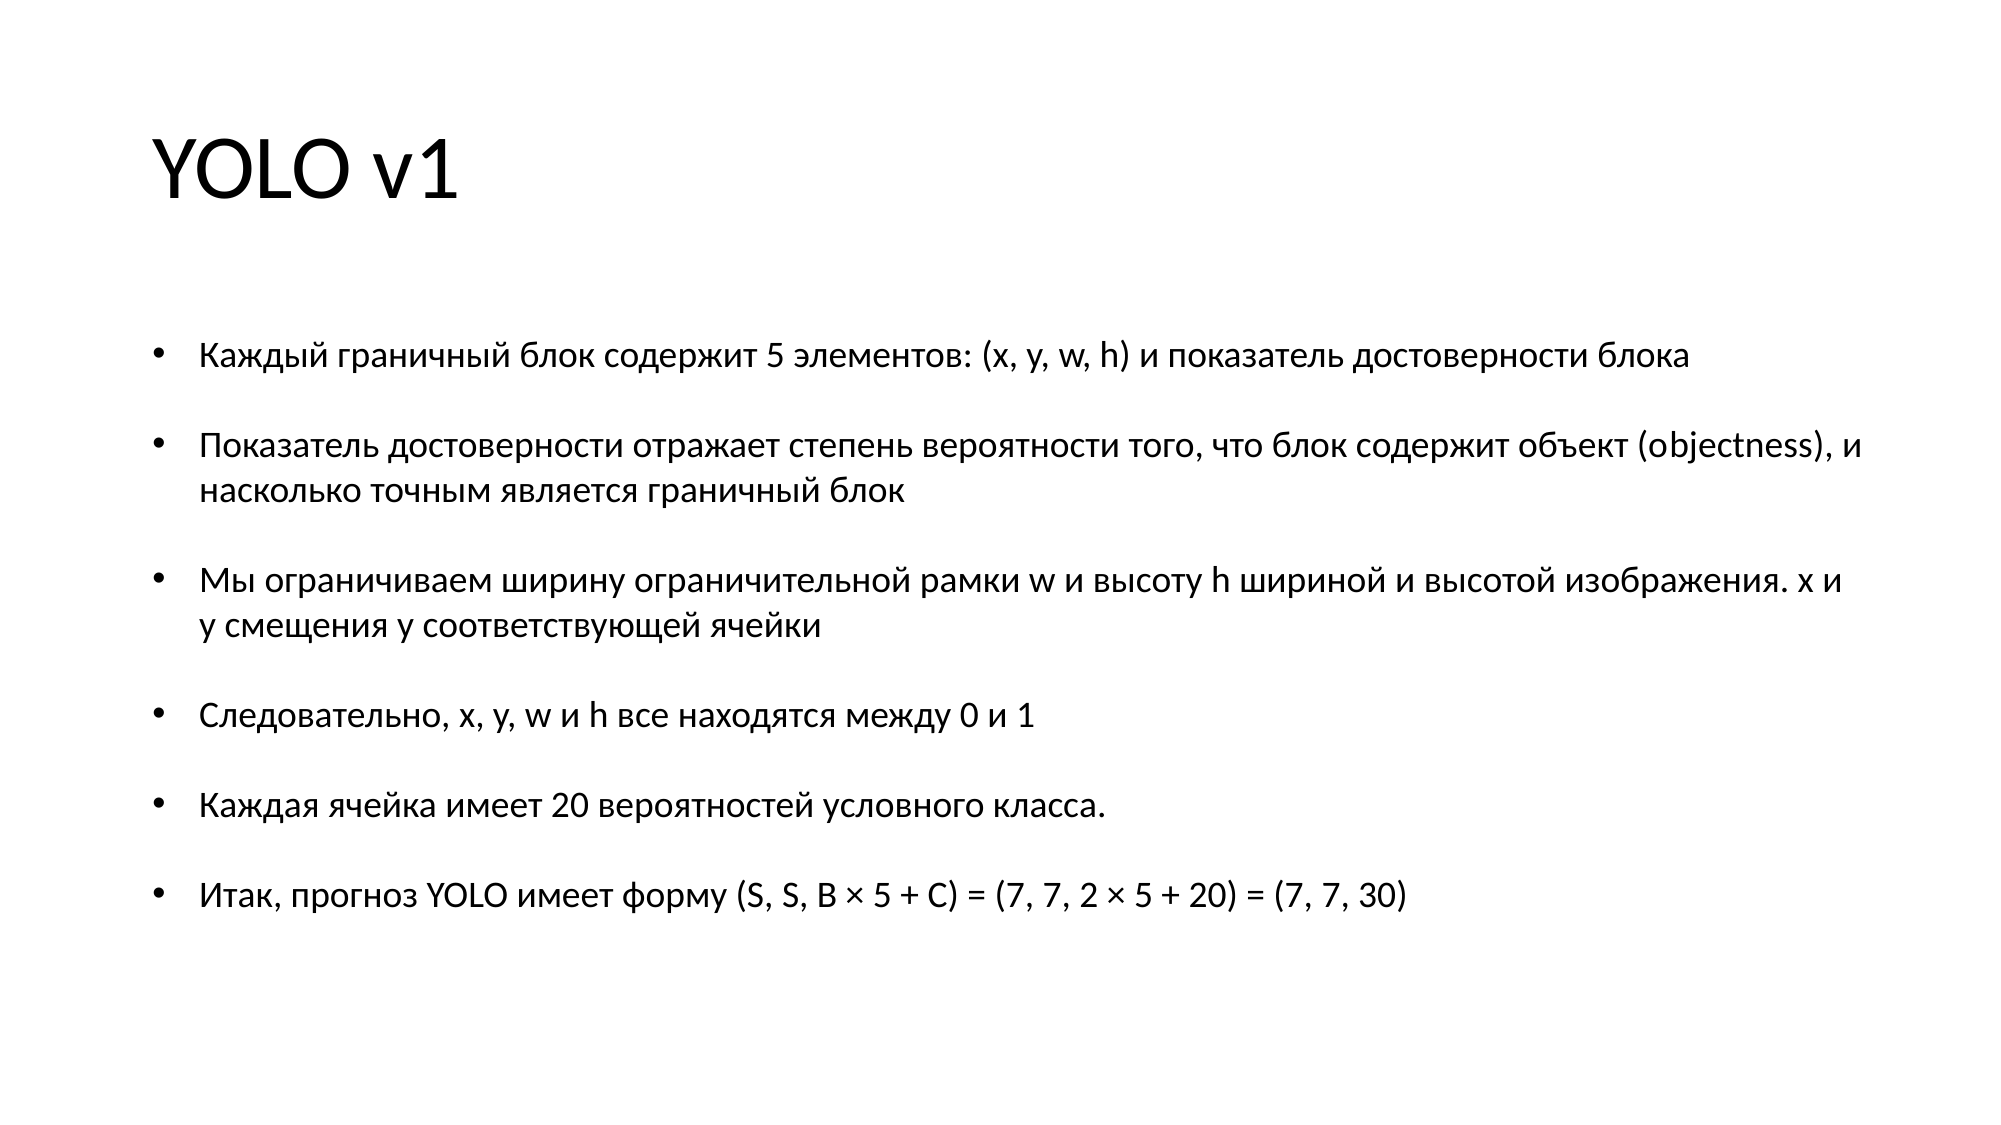

# YOLO v1

Каждый граничный блок содержит 5 элементов: (x, y, w, h) и показатель достоверности блока

Показатель достоверности отражает степень вероятности того, что блок содержит объект (оbjectness), и насколько точным является граничный блок

Мы ограничиваем ширину ограничительной рамки w и высоту h шириной и высотой изображения. х и у смещения у соответствующей ячейки

Следовательно, x, y, w и h все находятся между 0 и 1

Каждая ячейка имеет 20 вероятностей условного класса.

Итак, прогноз YOLO имеет форму (S, S, B × 5 + C) = (7, 7, 2 × 5 + 20) = (7, 7, 30)